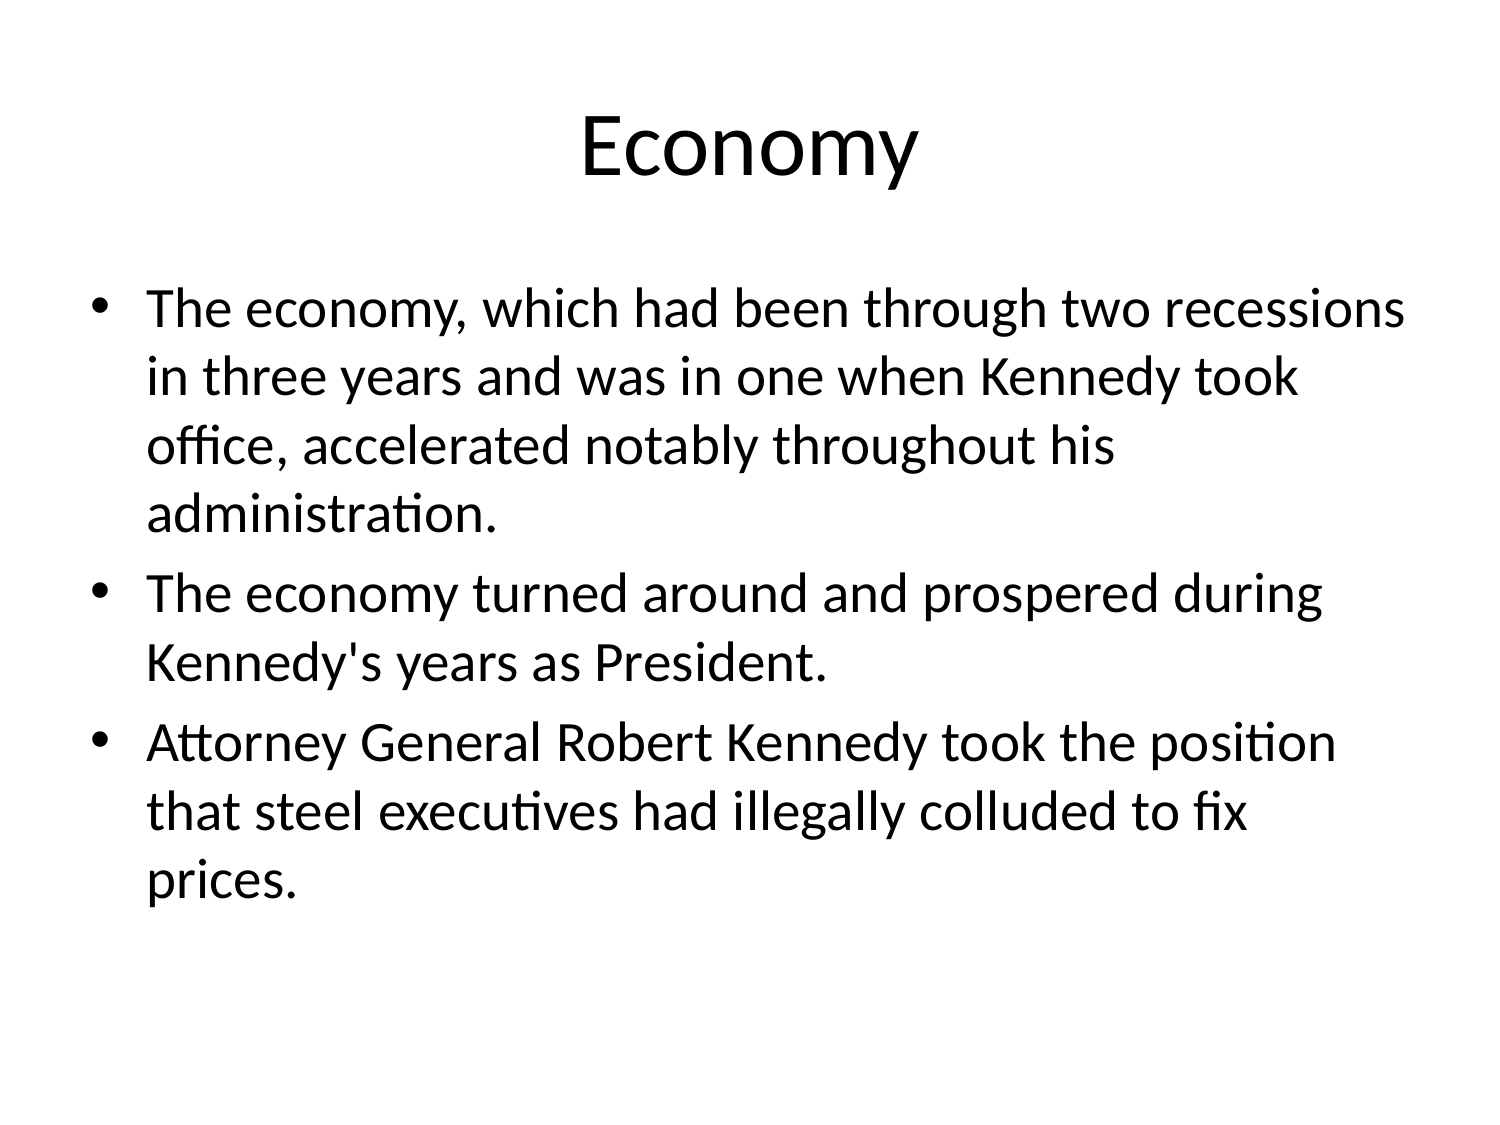

# Economy
The economy, which had been through two recessions in three years and was in one when Kennedy took office, accelerated notably throughout his administration.
The economy turned around and prospered during Kennedy's years as President.
Attorney General Robert Kennedy took the position that steel executives had illegally colluded to fix prices.